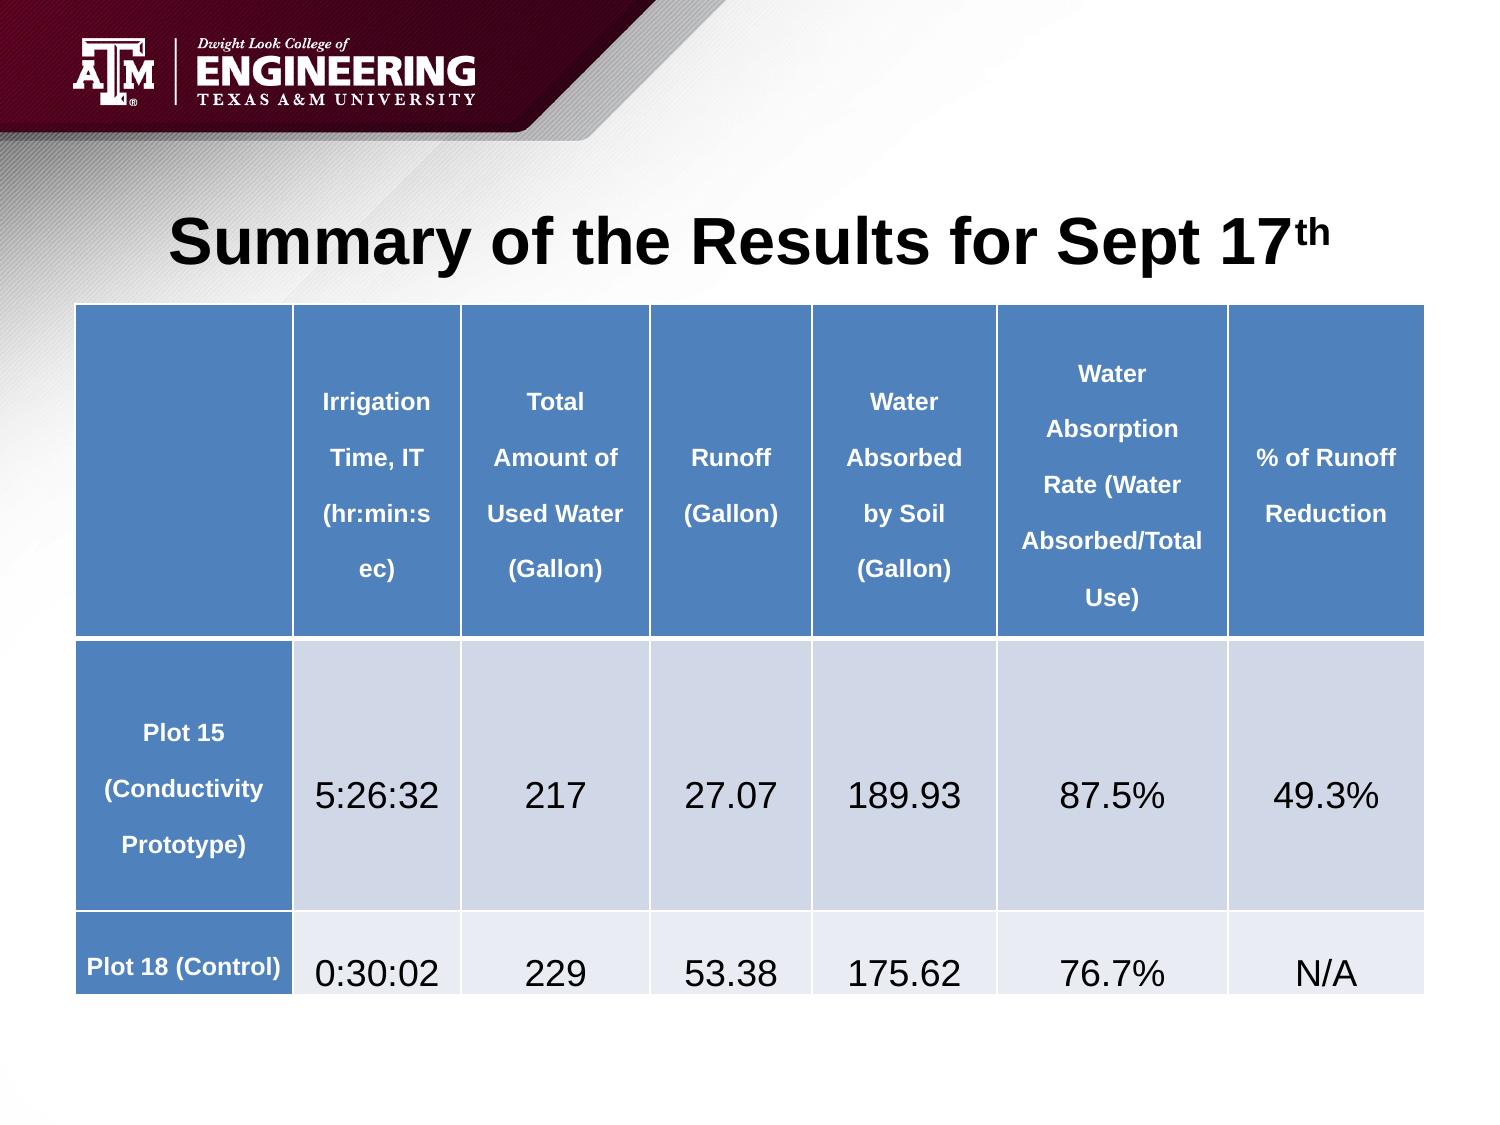

# Summary of the Results for Sept 17th
|  | Irrigation Time, IT (hr:min:sec) | Total Amount of Used Water (Gallon) | Runoff (Gallon) | Water Absorbed by Soil (Gallon) | Water Absorption Rate (Water Absorbed/Total Use) | % of Runoff Reduction |
| --- | --- | --- | --- | --- | --- | --- |
| Plot 15 (Conductivity Prototype) | 5:26:32 | 217 | 27.07 | 189.93 | 87.5% | 49.3% |
| Plot 18 (Control) | 0:30:02 | 229 | 53.38 | 175.62 | 76.7% | N/A |